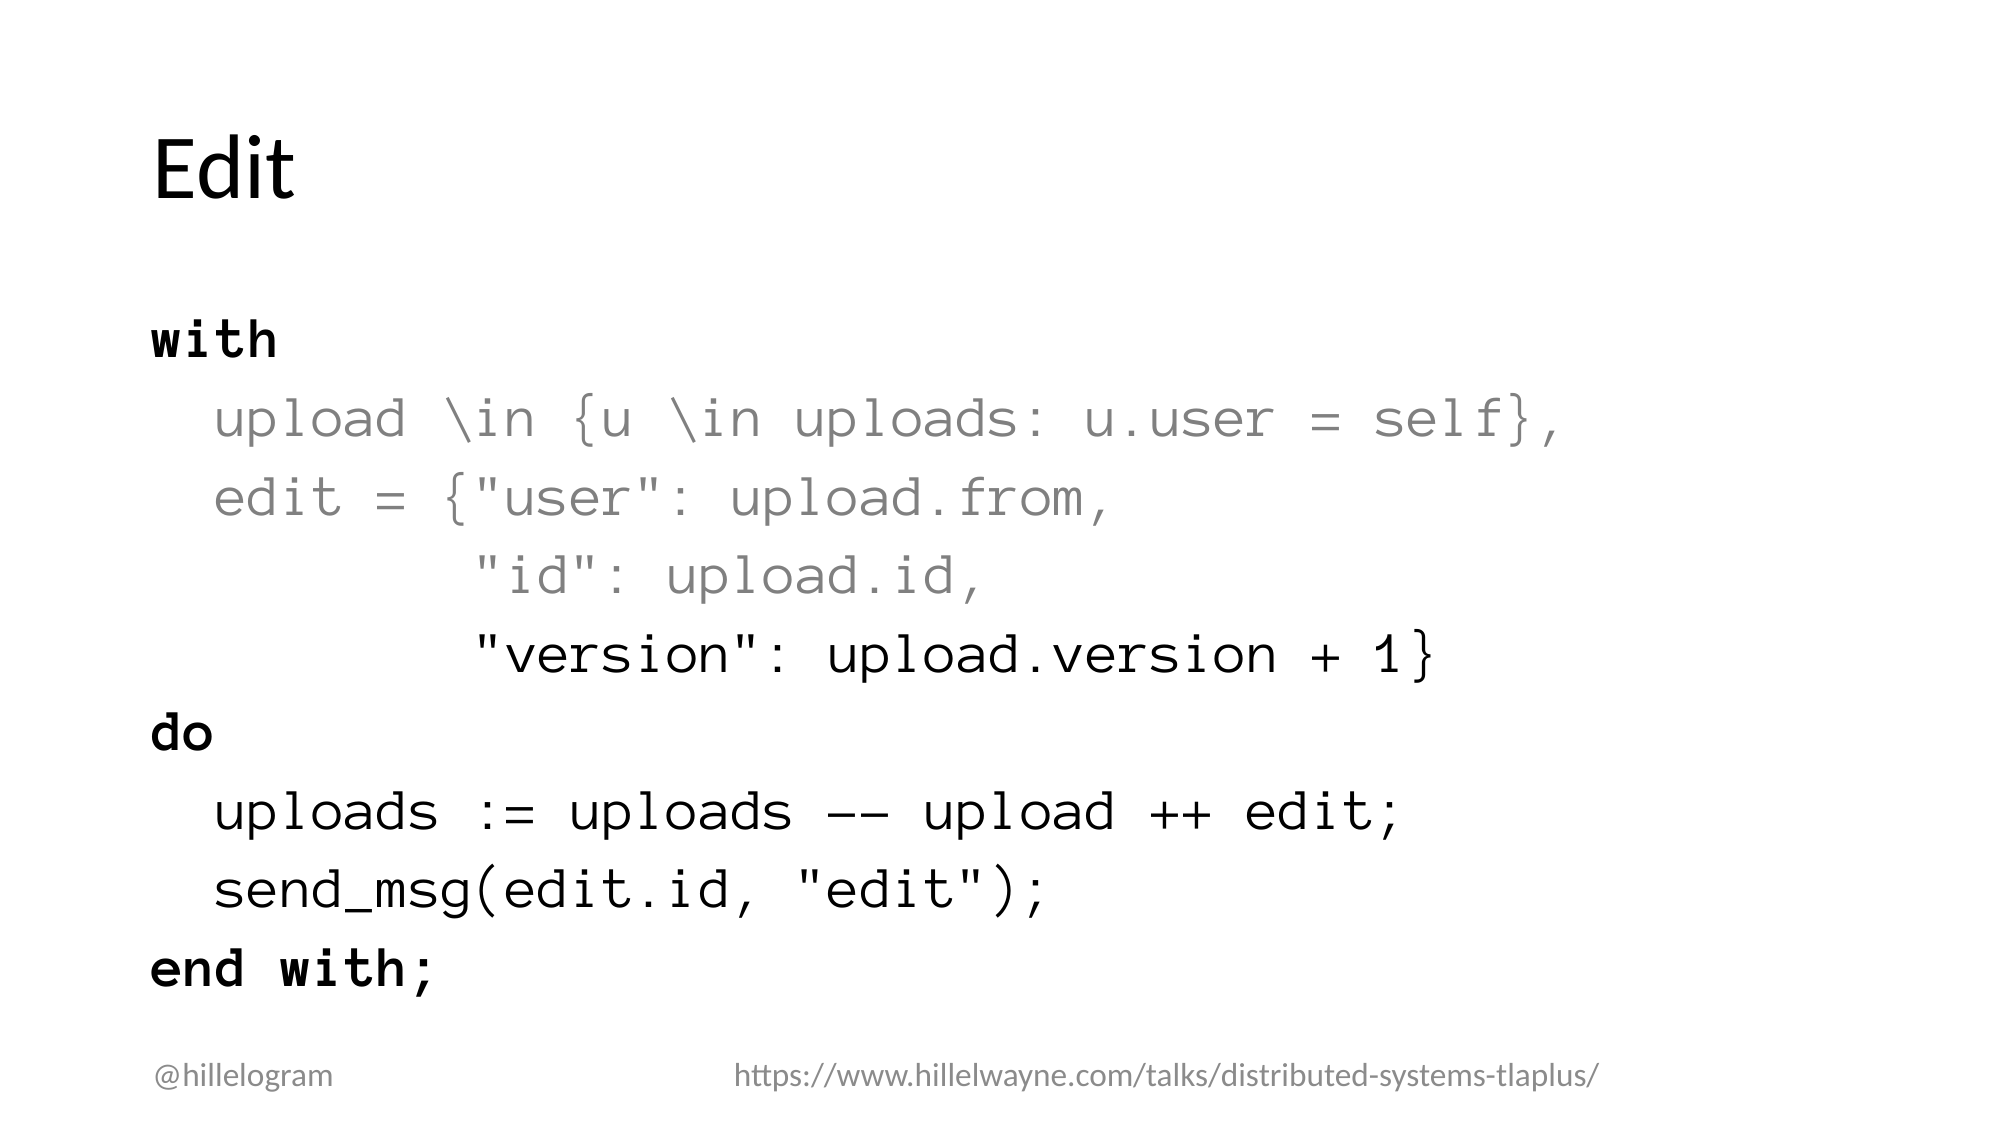

# Edit
with
  upload \in {u \in uploads: u.user = self},
  edit = {"user": upload.from,
          "id": upload.id,
          "version": upload.version + 1}
do
  uploads := uploads -- upload ++ edit;
  send_msg(edit.id, "edit");
end with;
@hillelogram
https://www.hillelwayne.com/talks/distributed-systems-tlaplus/